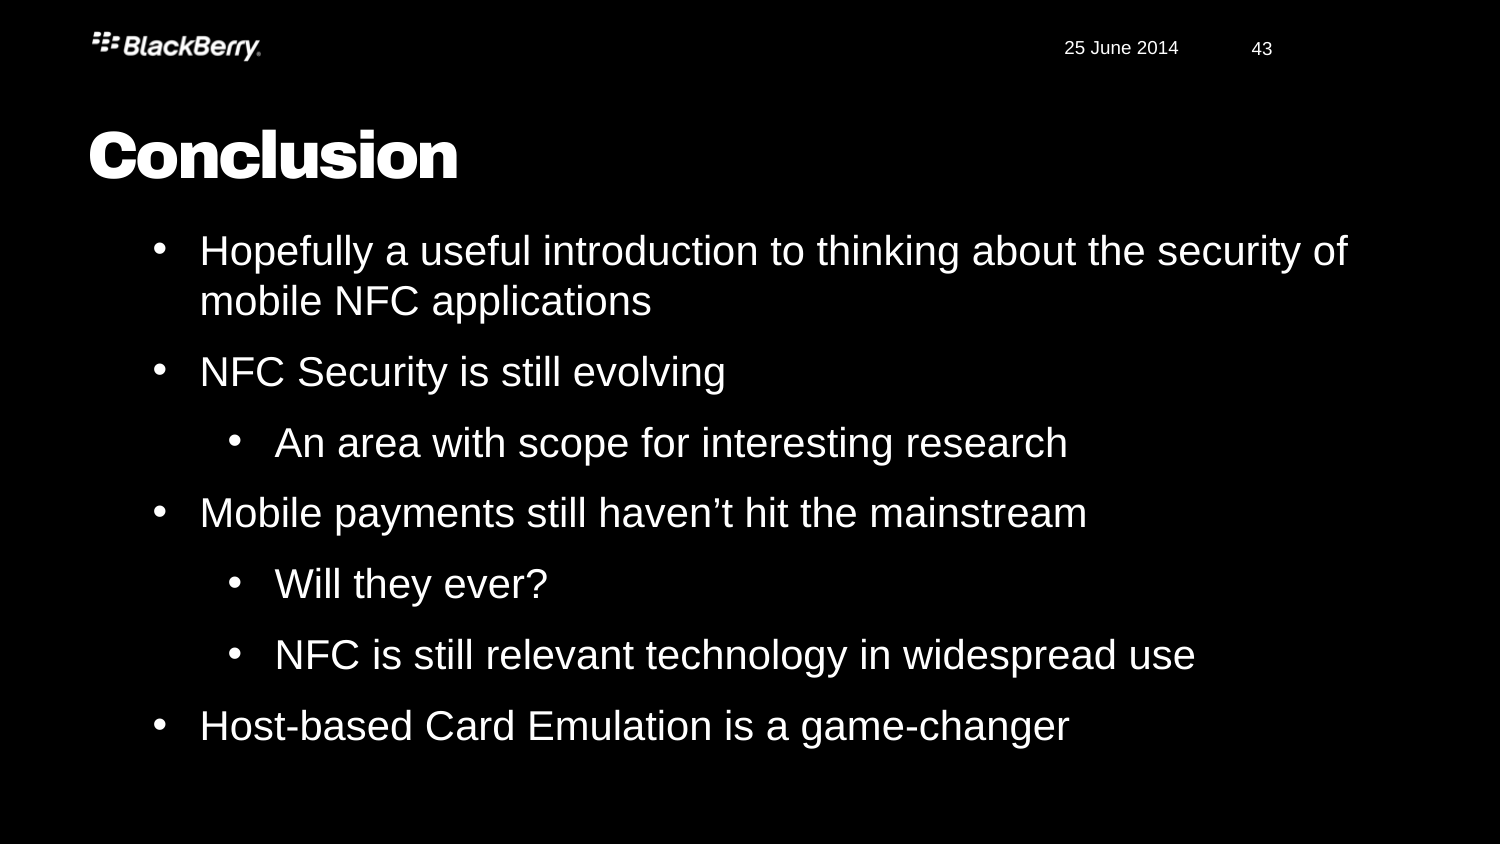

Conclusion
Hopefully a useful introduction to thinking about the security of mobile NFC applications
NFC Security is still evolving
An area with scope for interesting research
Mobile payments still haven’t hit the mainstream
Will they ever?
NFC is still relevant technology in widespread use
Host-based Card Emulation is a game-changer